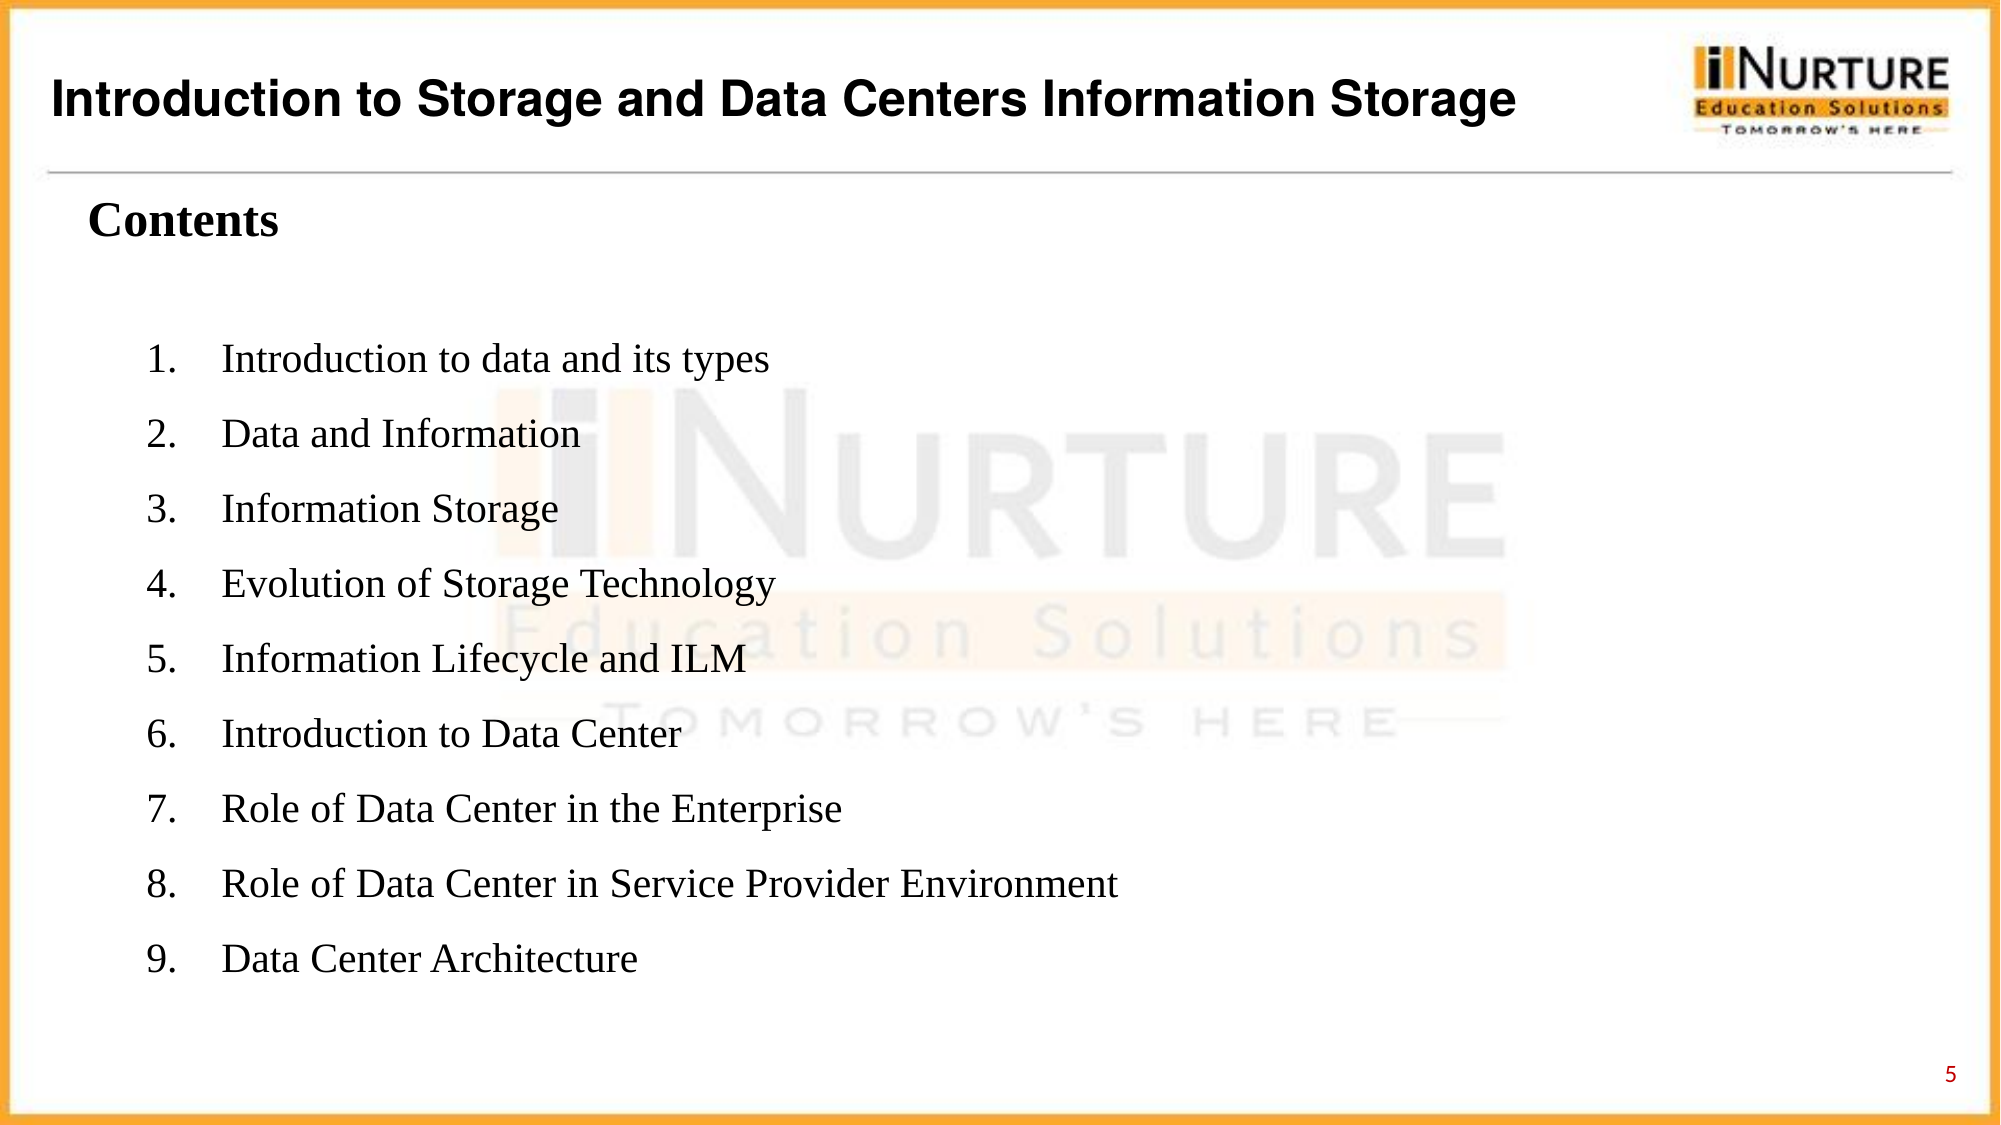

Introduction to Storage and Data Centers Information Storage
Contents

Introduction to data and its types
Data and Information
Information Storage
Evolution of Storage Technology
Information Lifecycle and ILM
Introduction to Data Center
Role of Data Center in the Enterprise
Role of Data Center in Service Provider Environment
Data Center Architecture

5